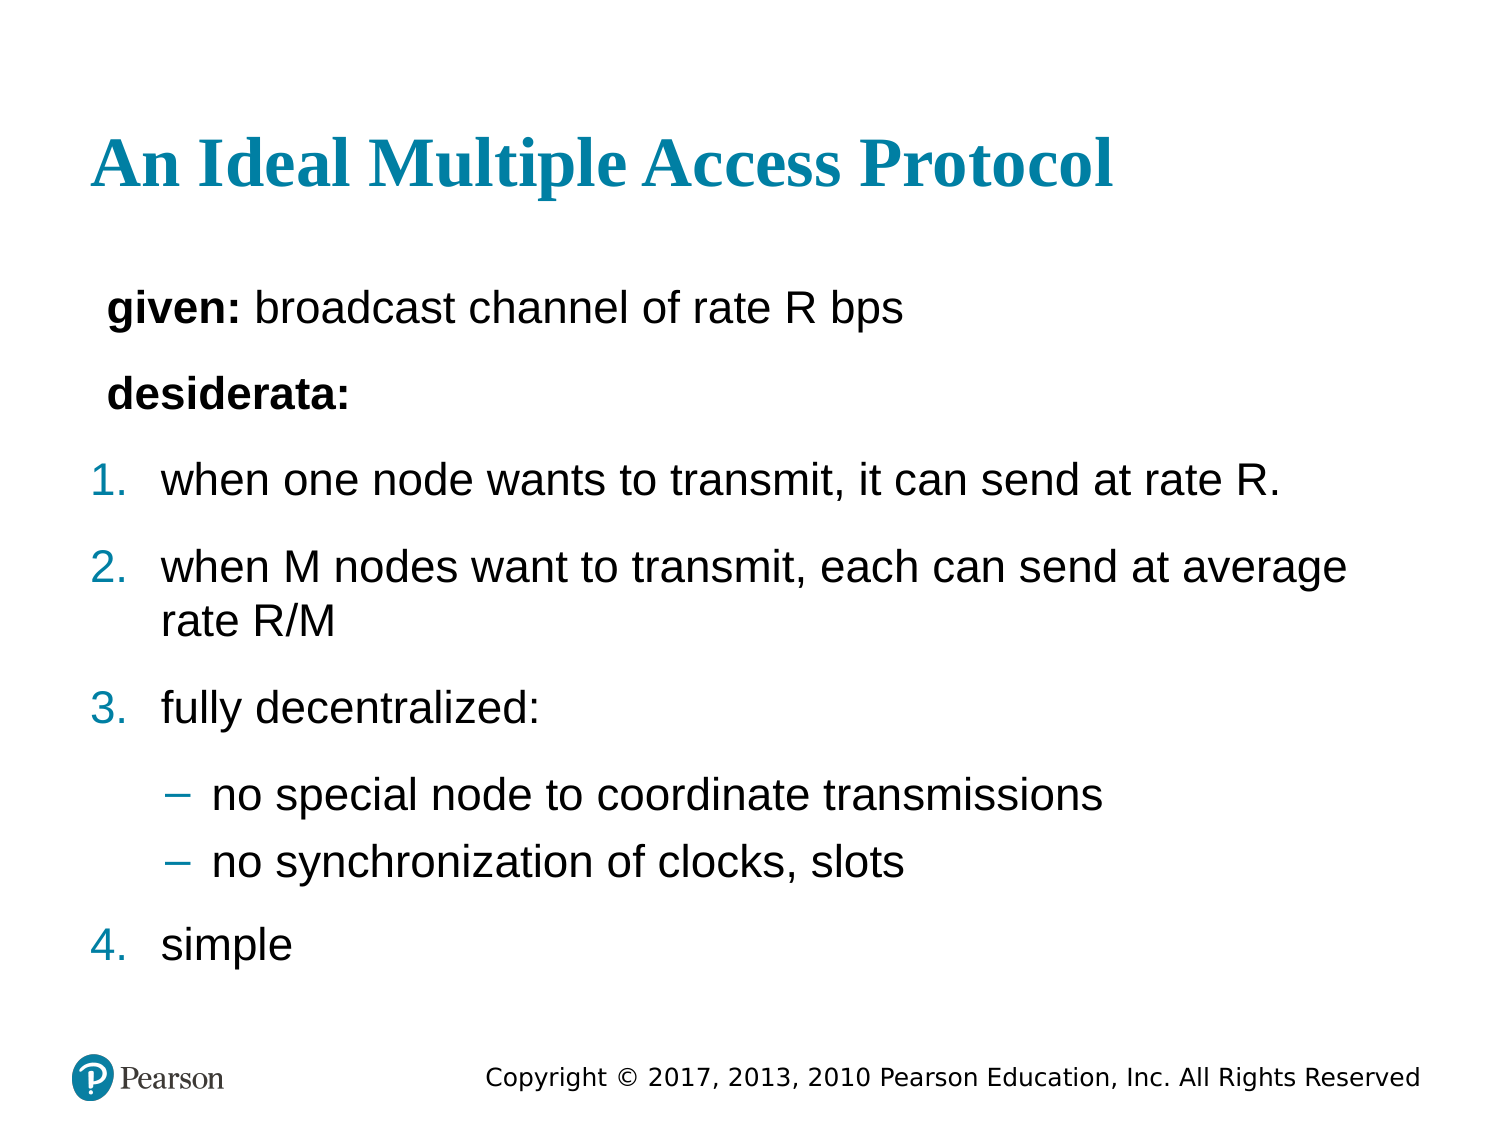

# An Ideal Multiple Access Protocol
given: broadcast channel of rate R bps
desiderata:
when one node wants to transmit, it can send at rate R.
when M nodes want to transmit, each can send at average rate R/M
fully decentralized:
no special node to coordinate transmissions
no synchronization of clocks, slots
simple